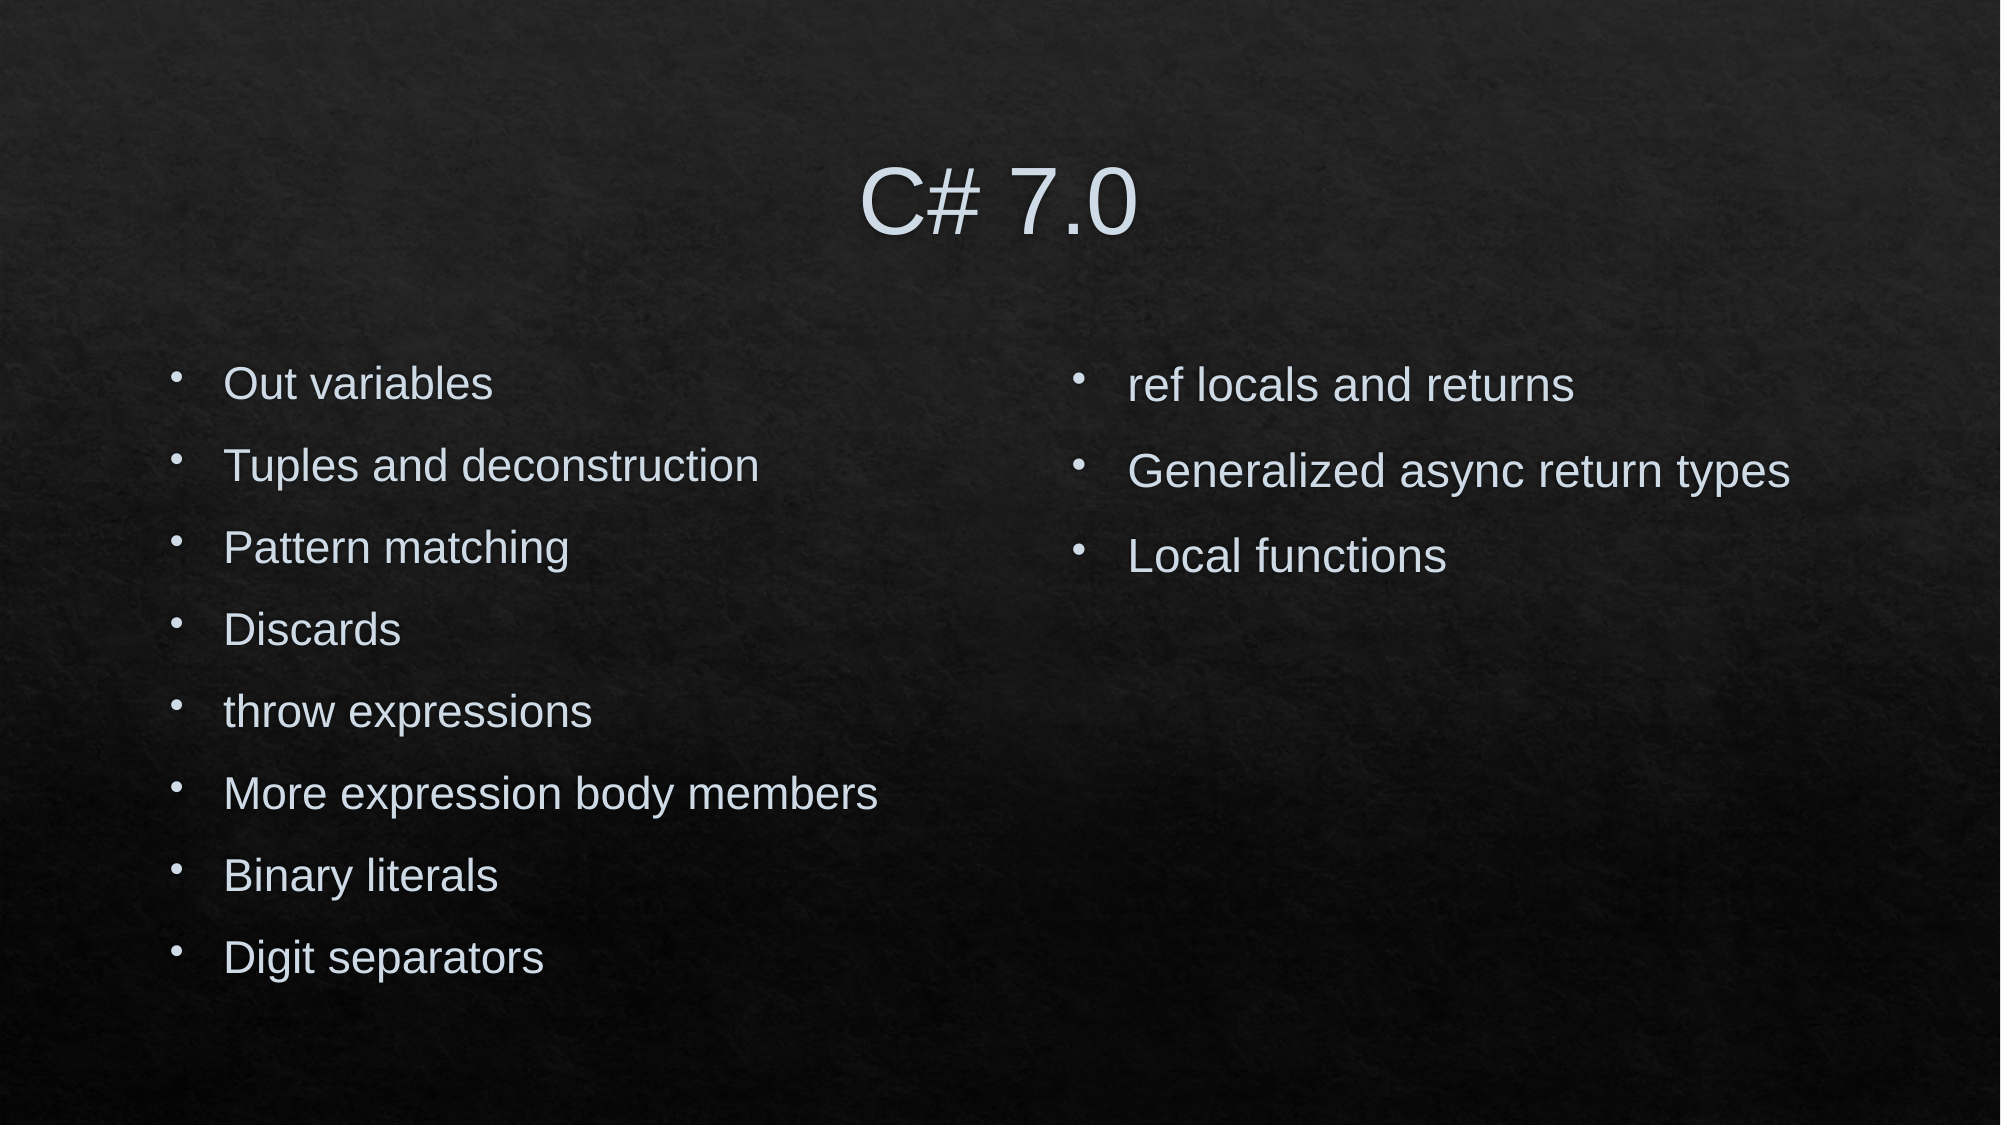

# C# 7.0
Out variables
Tuples and deconstruction
Pattern matching
Discards
throw expressions
More expression body members
Binary literals
Digit separators

ref locals and returns
Generalized async return types
Local functions